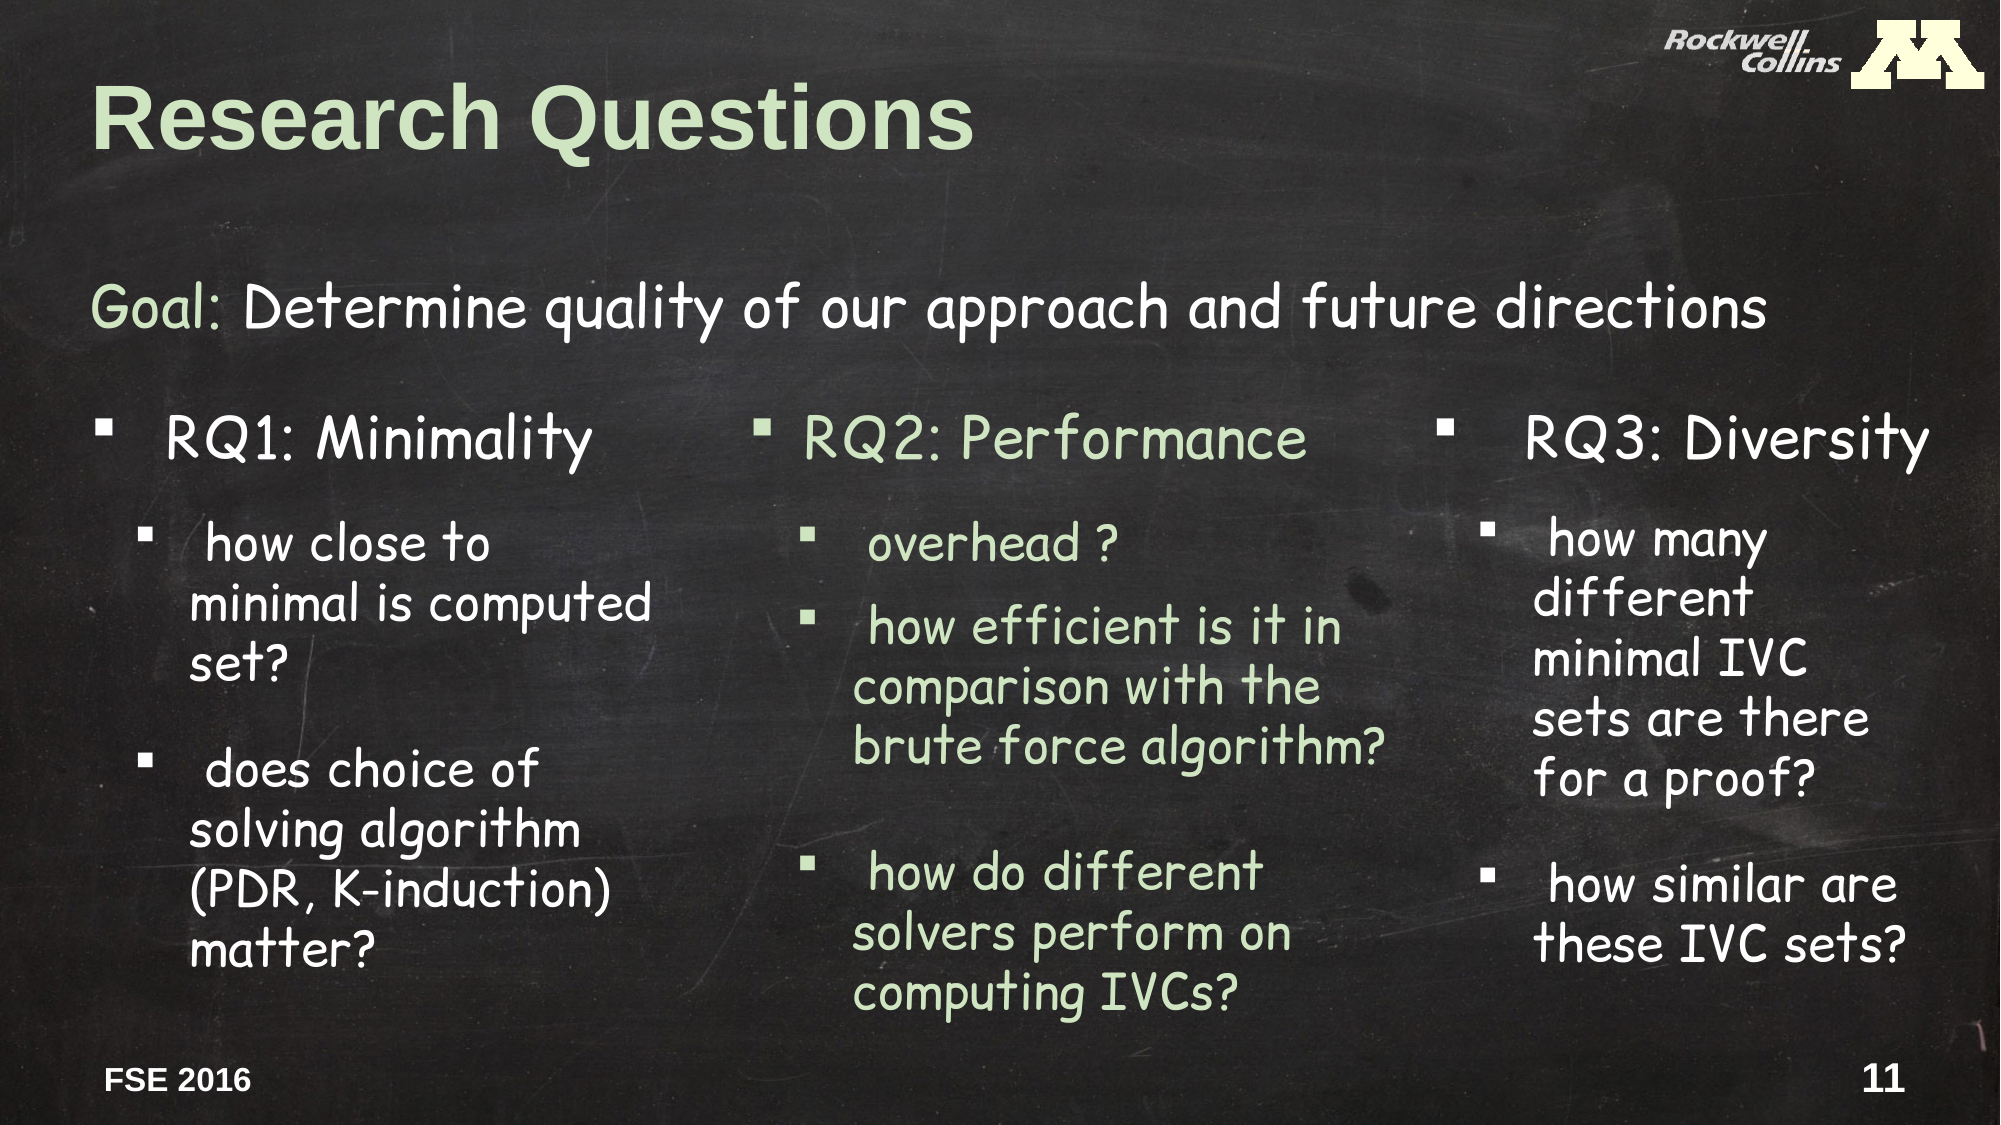

# Research Questions
Goal: Determine quality of our approach and future directions

RQ1: Minimality
 RQ2: Performance
 RQ3: Diversity
 how many different minimal IVC sets are there for a proof?
 how similar are these IVC sets?

 how close to minimal is computed set?
 does choice of solving algorithm (PDR, K-induction) matter?
 overhead ?
 how efficient is it in comparison with the brute force algorithm?

 how do different solvers perform on computing IVCs?
FSE 2016
11